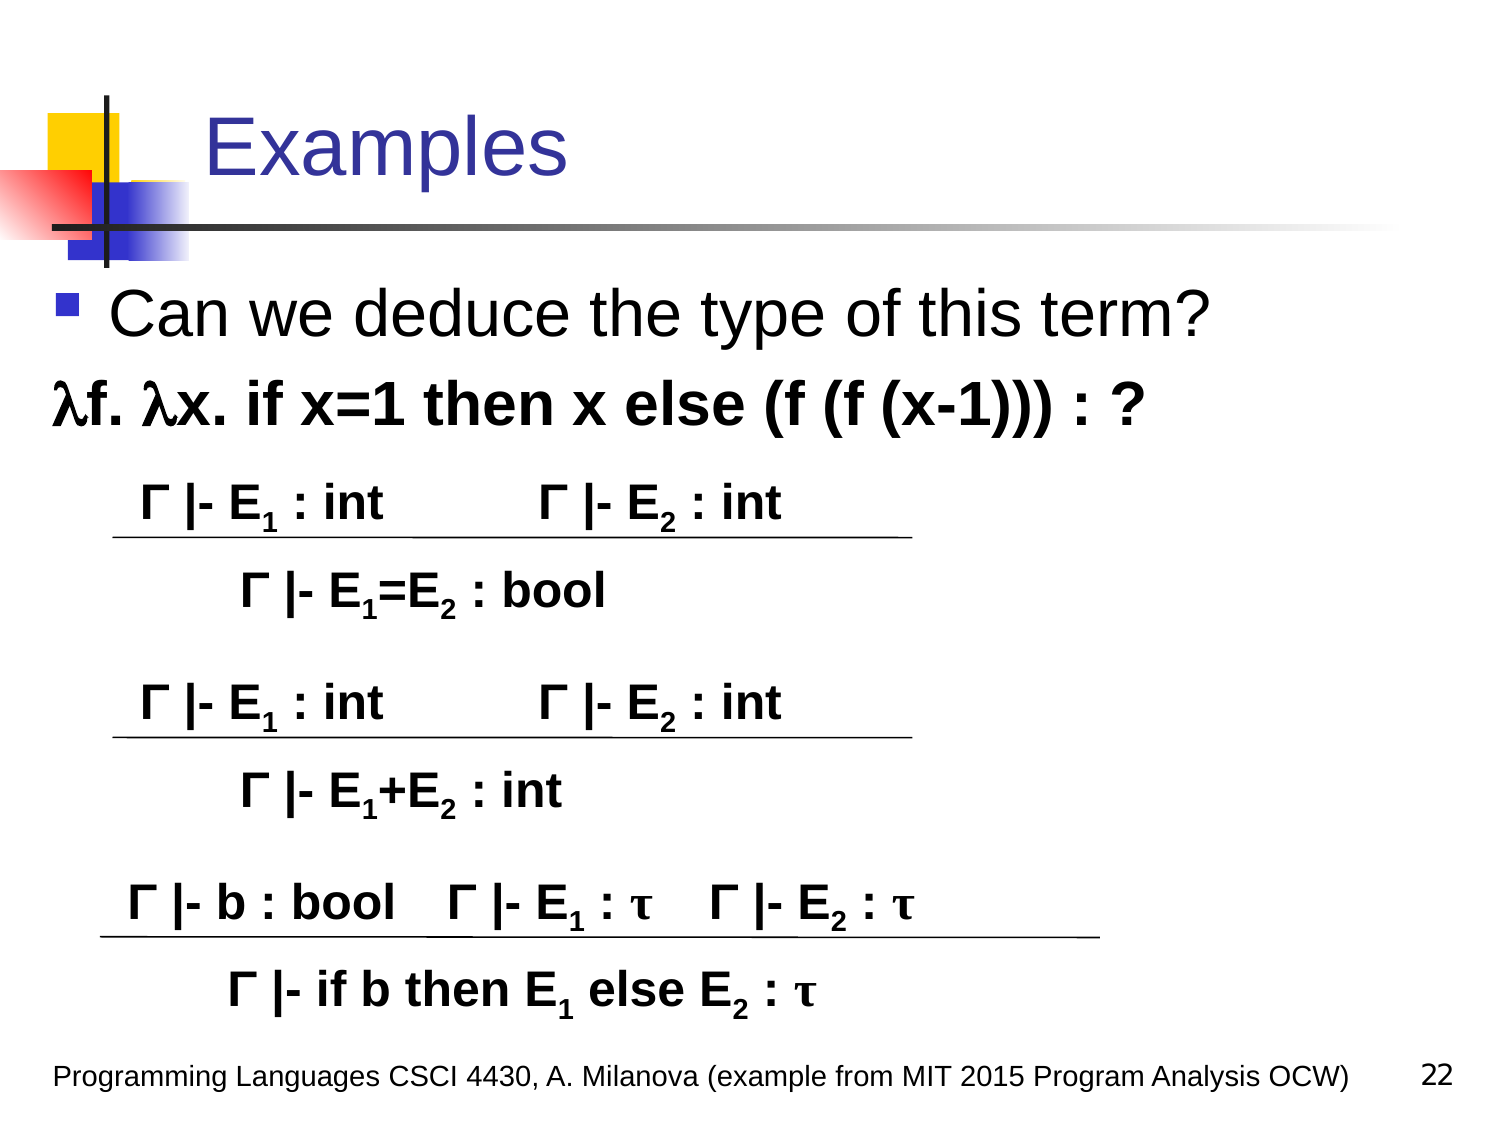

# Examples
Can we deduce the type of this term?
λf. λx. if x=1 then x else (f (f (x-1))) : ?

Γ |- E1 : int           Γ |- E2 : int

Γ |- E1=E2 : bool
Γ |- E1 : int           Γ |- E2 : int

Γ |- E1+E2 : int
Γ |- b : bool    Γ |- E1 : τ    Γ |- E2 : τ

Γ |- if b then E1 else E2 : τ
22
Programming Languages CSCI 4430, A. Milanova (example from MIT 2015 Program Analysis OCW)